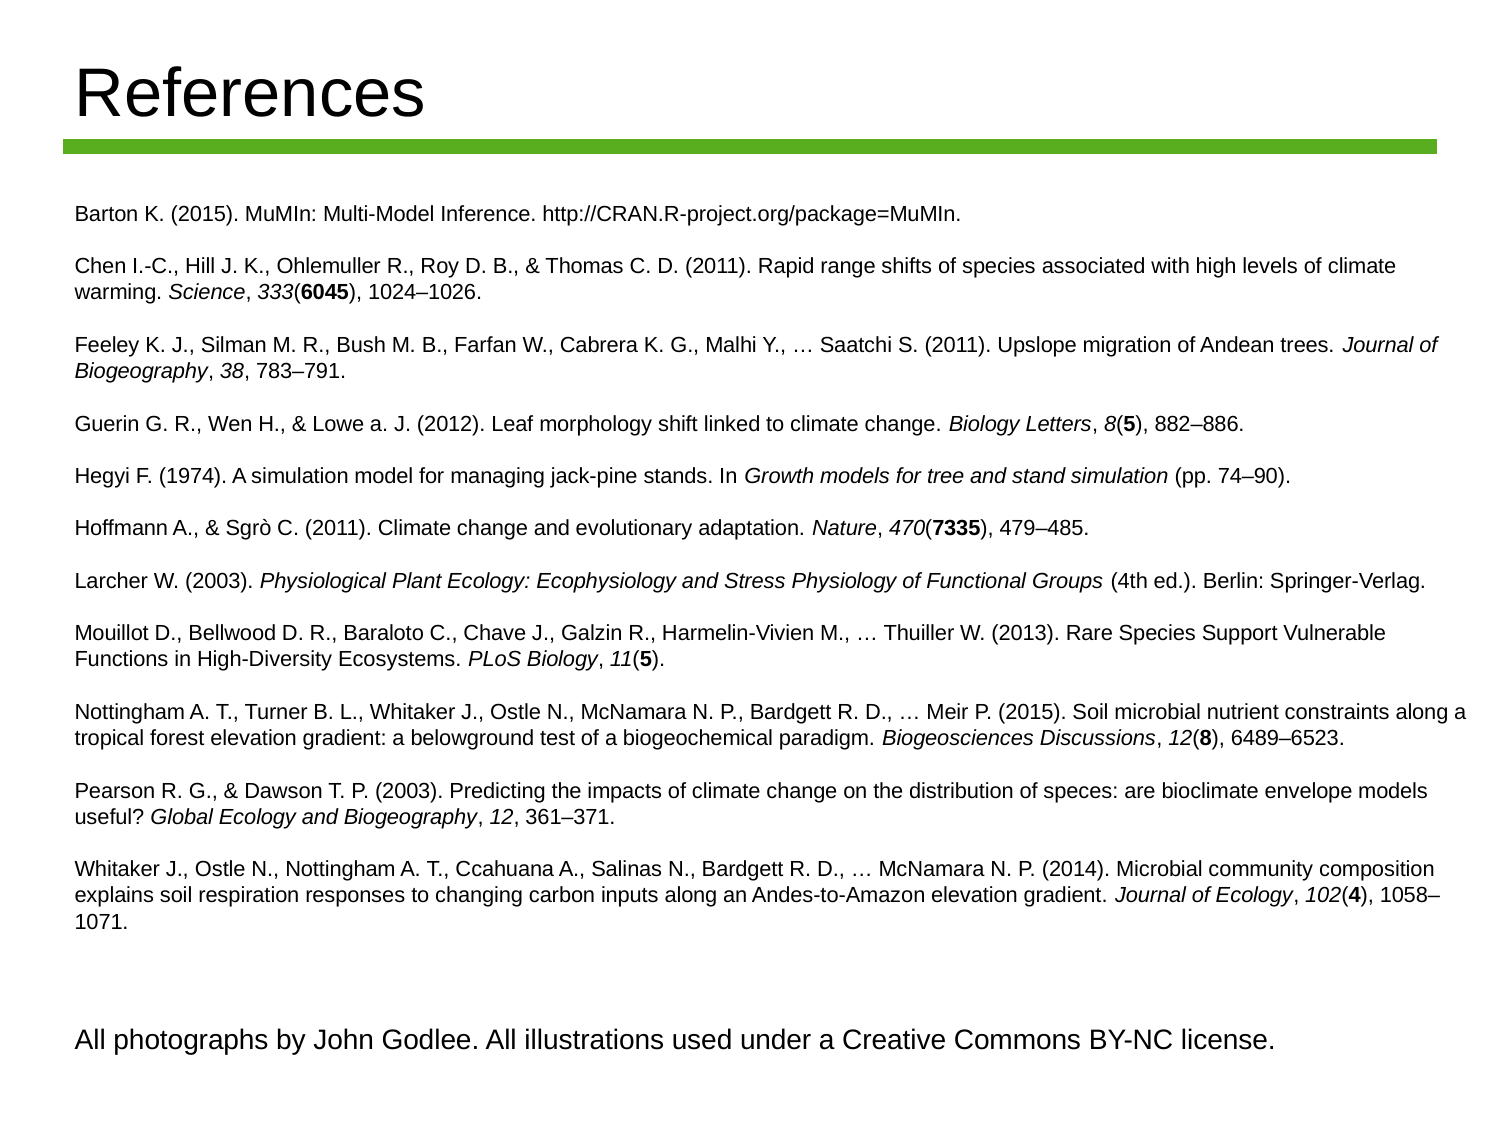

References

Barton K. (2015). MuMIn: Multi-Model Inference. http://CRAN.R-project.org/package=MuMIn.

Chen I.-C., Hill J. K., Ohlemuller R., Roy D. B., & Thomas C. D. (2011). Rapid range shifts of species associated with high levels of climate warming. Science, 333(6045), 1024–1026.

Feeley K. J., Silman M. R., Bush M. B., Farfan W., Cabrera K. G., Malhi Y., … Saatchi S. (2011). Upslope migration of Andean trees. Journal of Biogeography, 38, 783–791.

Guerin G. R., Wen H., & Lowe a. J. (2012). Leaf morphology shift linked to climate change. Biology Letters, 8(5), 882–886.

Hegyi F. (1974). A simulation model for managing jack-pine stands. In Growth models for tree and stand simulation (pp. 74–90).

Hoffmann A., & Sgrò C. (2011). Climate change and evolutionary adaptation. Nature, 470(7335), 479–485.

Larcher W. (2003). Physiological Plant Ecology: Ecophysiology and Stress Physiology of Functional Groups (4th ed.). Berlin: Springer-Verlag.

Mouillot D., Bellwood D. R., Baraloto C., Chave J., Galzin R., Harmelin-Vivien M., … Thuiller W. (2013). Rare Species Support Vulnerable Functions in High-Diversity Ecosystems. PLoS Biology, 11(5).

Nottingham A. T., Turner B. L., Whitaker J., Ostle N., McNamara N. P., Bardgett R. D., … Meir P. (2015). Soil microbial nutrient constraints along a tropical forest elevation gradient: a belowground test of a biogeochemical paradigm. Biogeosciences Discussions, 12(8), 6489–6523.

Pearson R. G., & Dawson T. P. (2003). Predicting the impacts of climate change on the distribution of speces: are bioclimate envelope models useful? Global Ecology and Biogeography, 12, 361–371.

Whitaker J., Ostle N., Nottingham A. T., Ccahuana A., Salinas N., Bardgett R. D., … McNamara N. P. (2014). Microbial community composition explains soil respiration responses to changing carbon inputs along an Andes-to-Amazon elevation gradient. Journal of Ecology, 102(4), 1058–1071.
All photographs by John Godlee. All illustrations used under a Creative Commons BY-NC license.